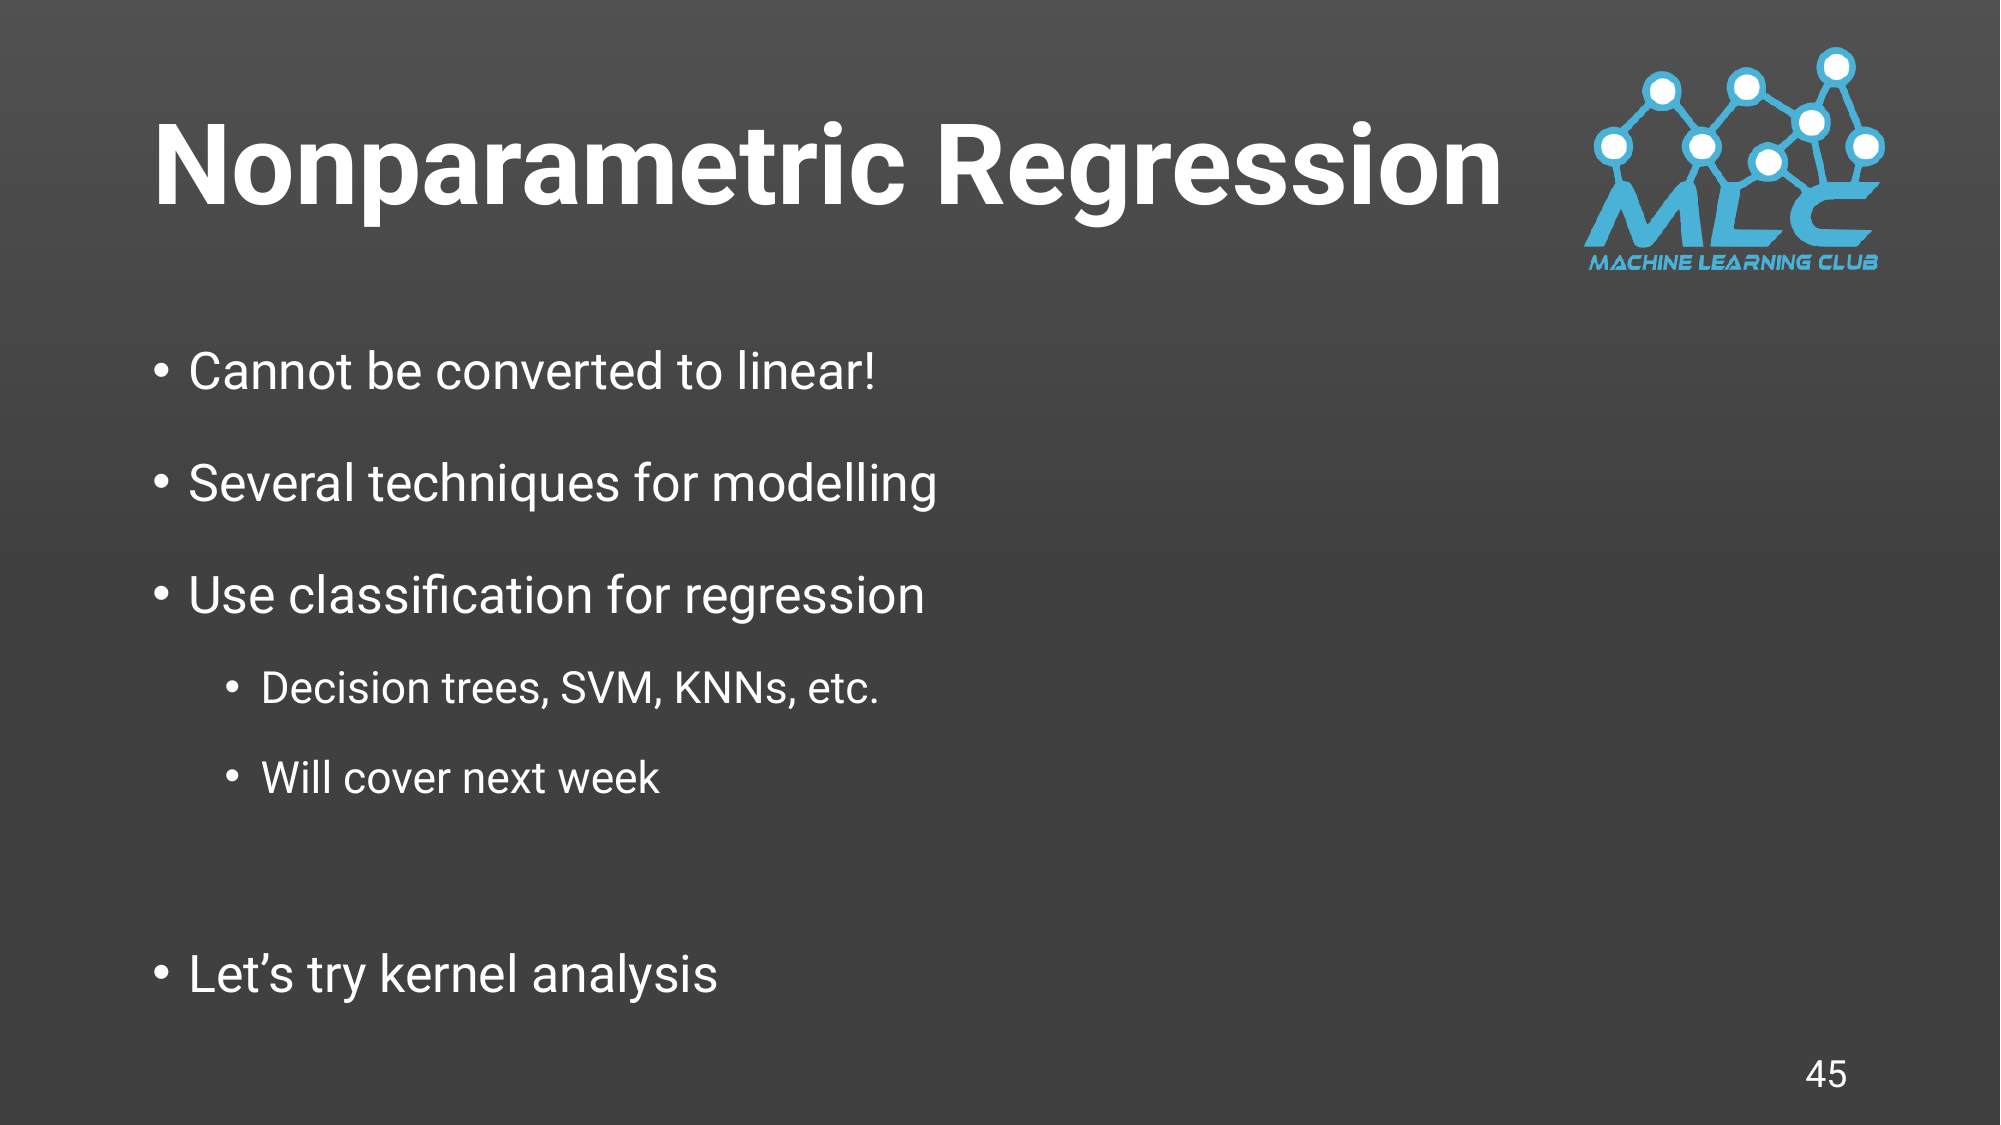

# Nonparametric Regression
Cannot be converted to linear!
Several techniques for modelling
Use classification for regression
Decision trees, SVM, KNNs, etc.
Will cover next week

Let’s try kernel analysis
45